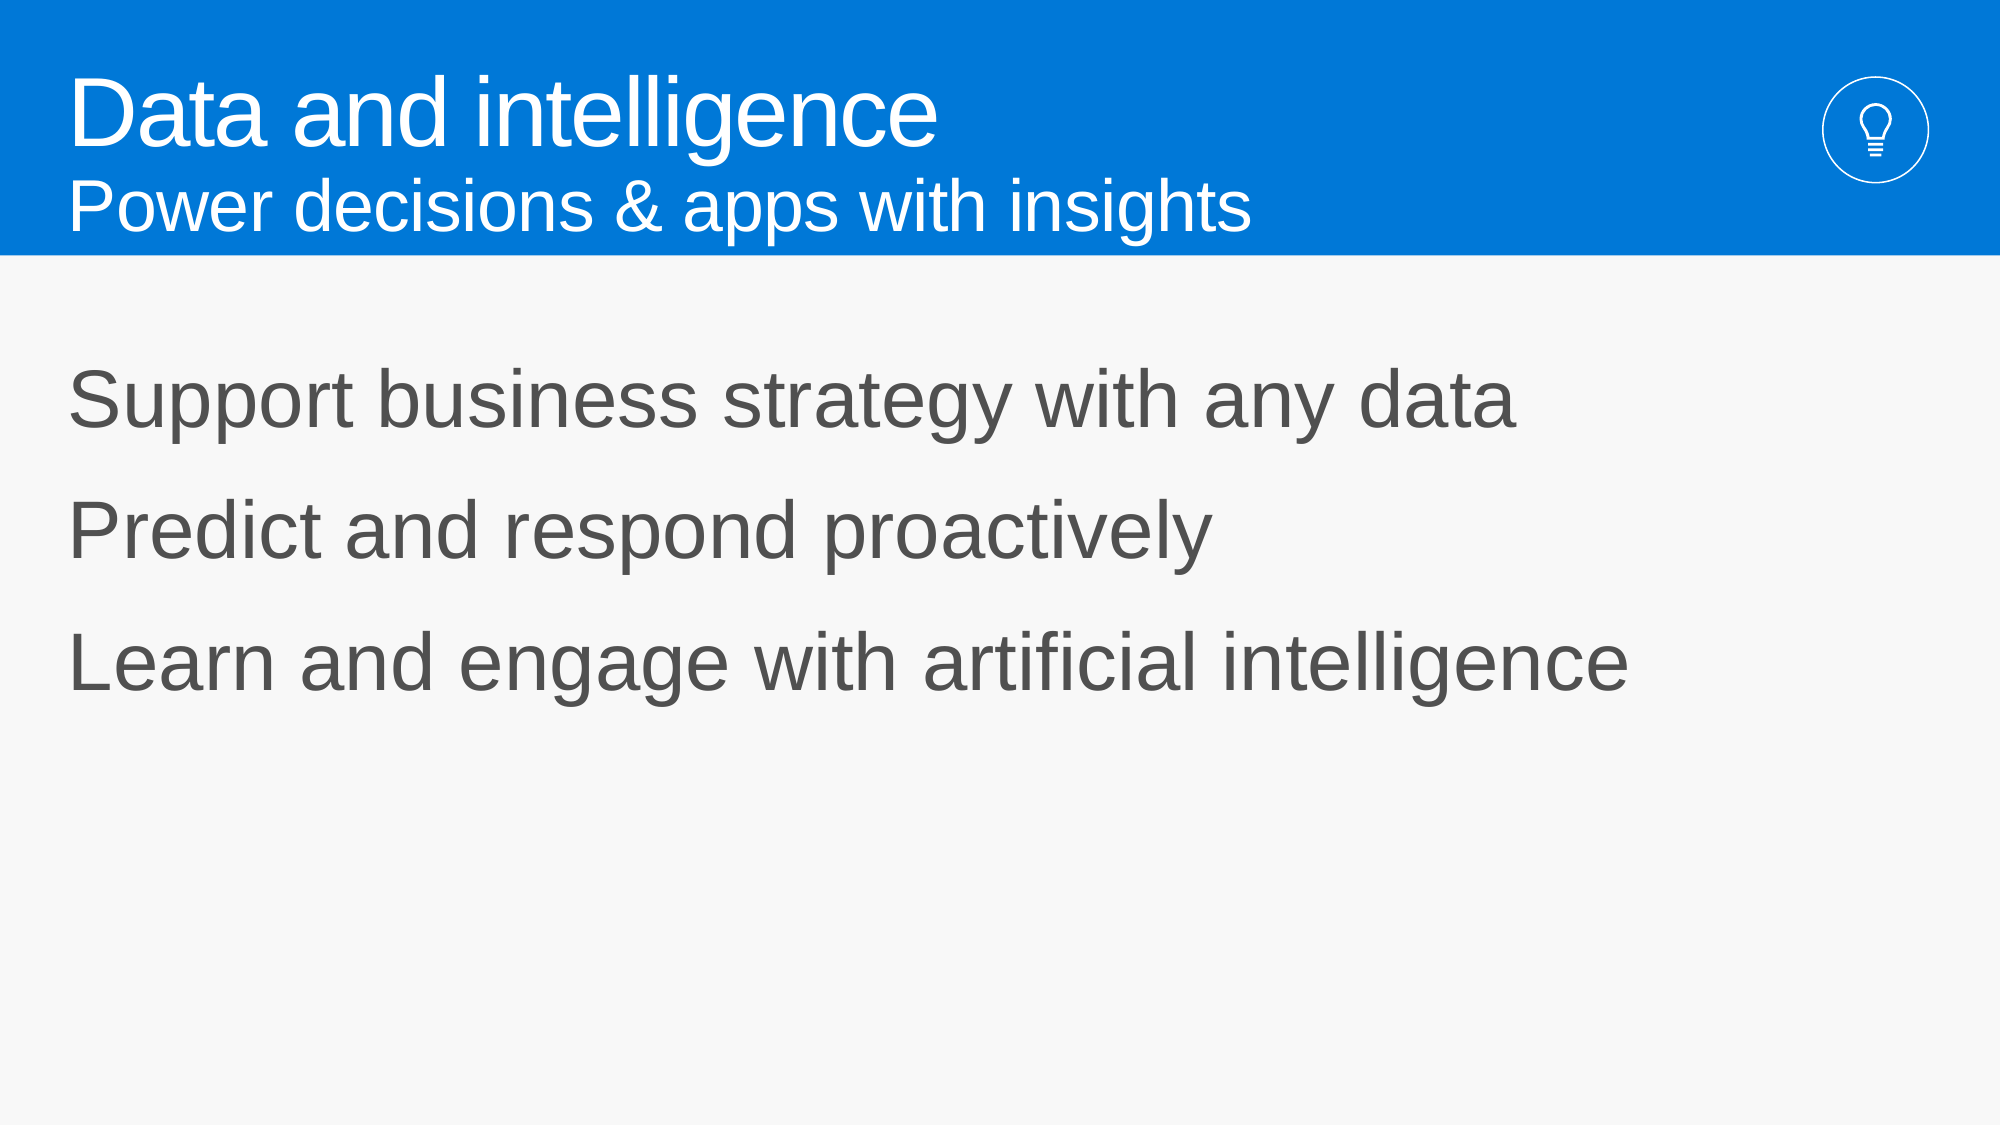

Data and intelligence
Power decisions & apps with insights

Support business strategy with any data
Predict and respond proactively
Learn and engage with artificial intelligence